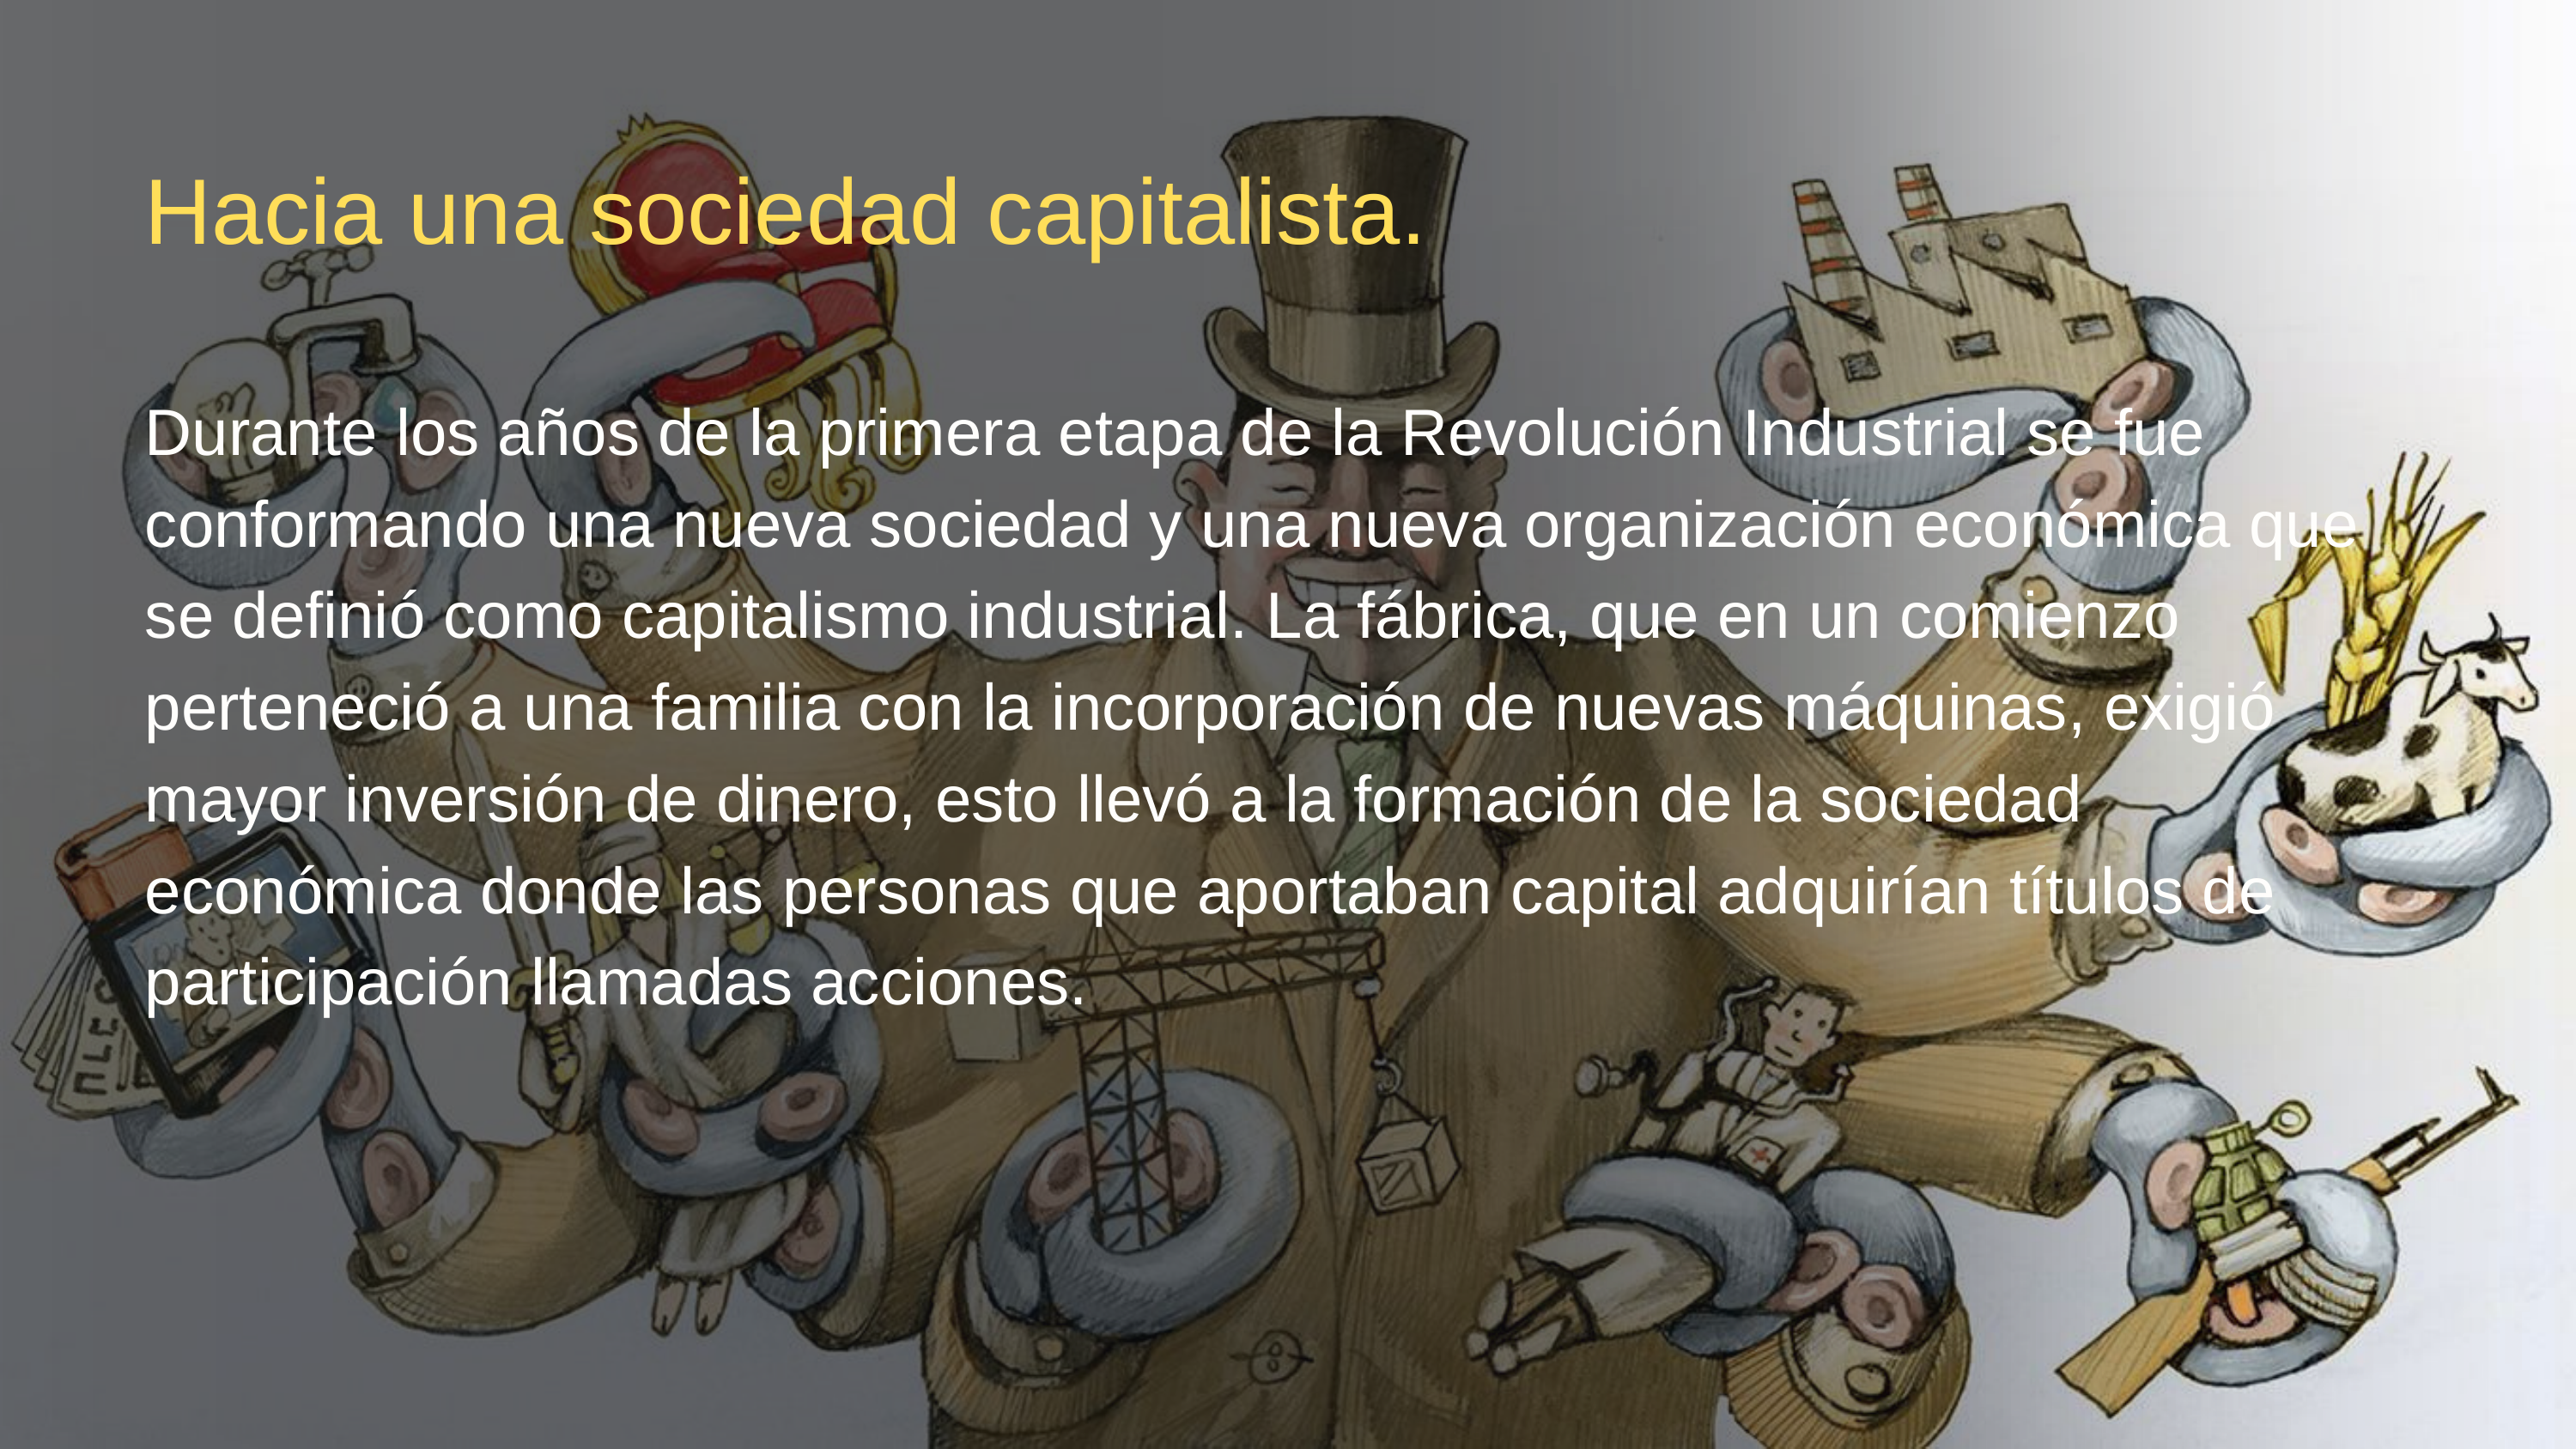

Hacia una sociedad capitalista.

Durante los años de la primera etapa de la Revolución Industrial se fue conformando una nueva sociedad y una nueva organización económica que se definió como capitalismo industrial. La fábrica, que en un comienzo perteneció a una familia con la incorporación de nuevas máquinas, exigió mayor inversión de dinero, esto llevó a la formación de la sociedad económica donde las personas que aportaban capital adquirían títulos de participación llamadas acciones.